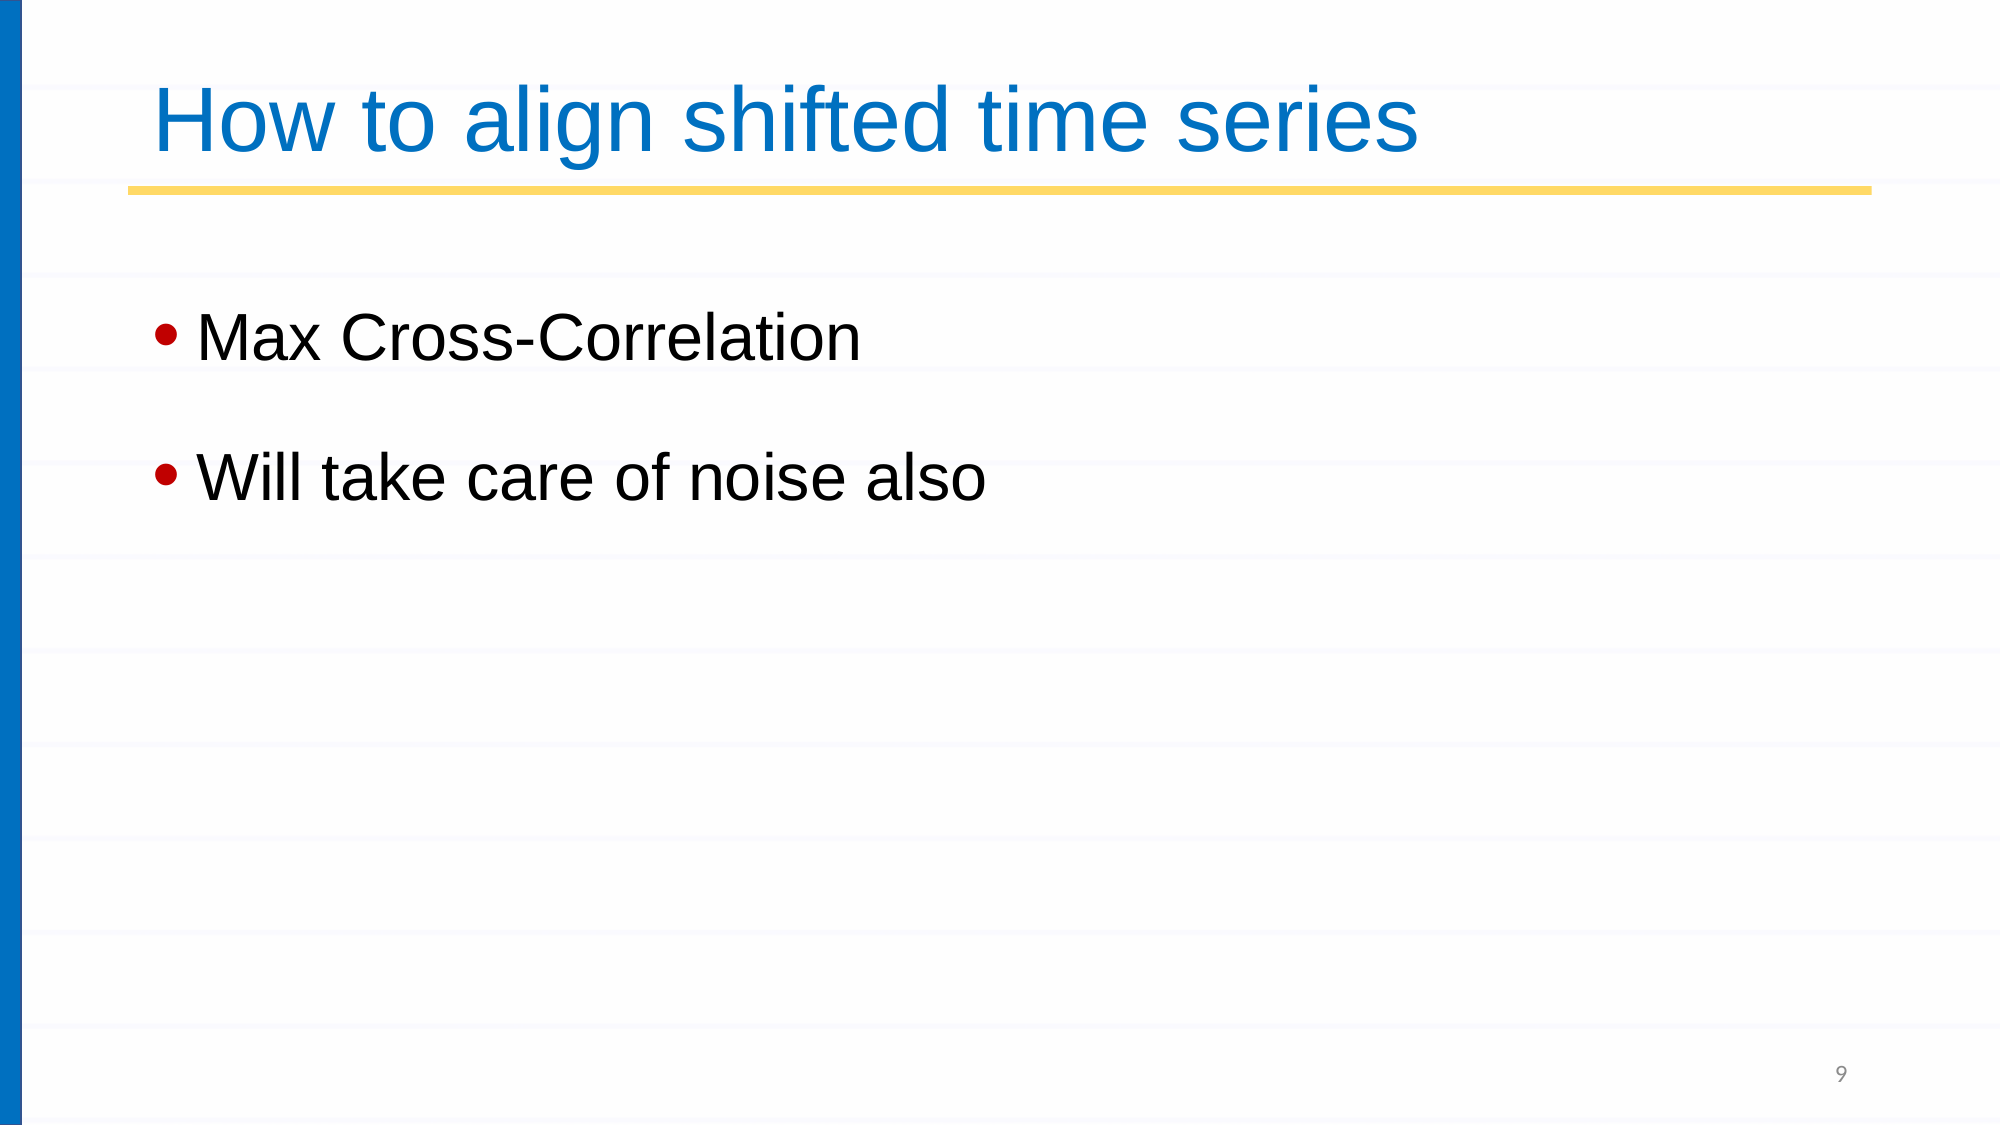

# How to align shifted time series
Max Cross-Correlation
Will take care of noise also
9